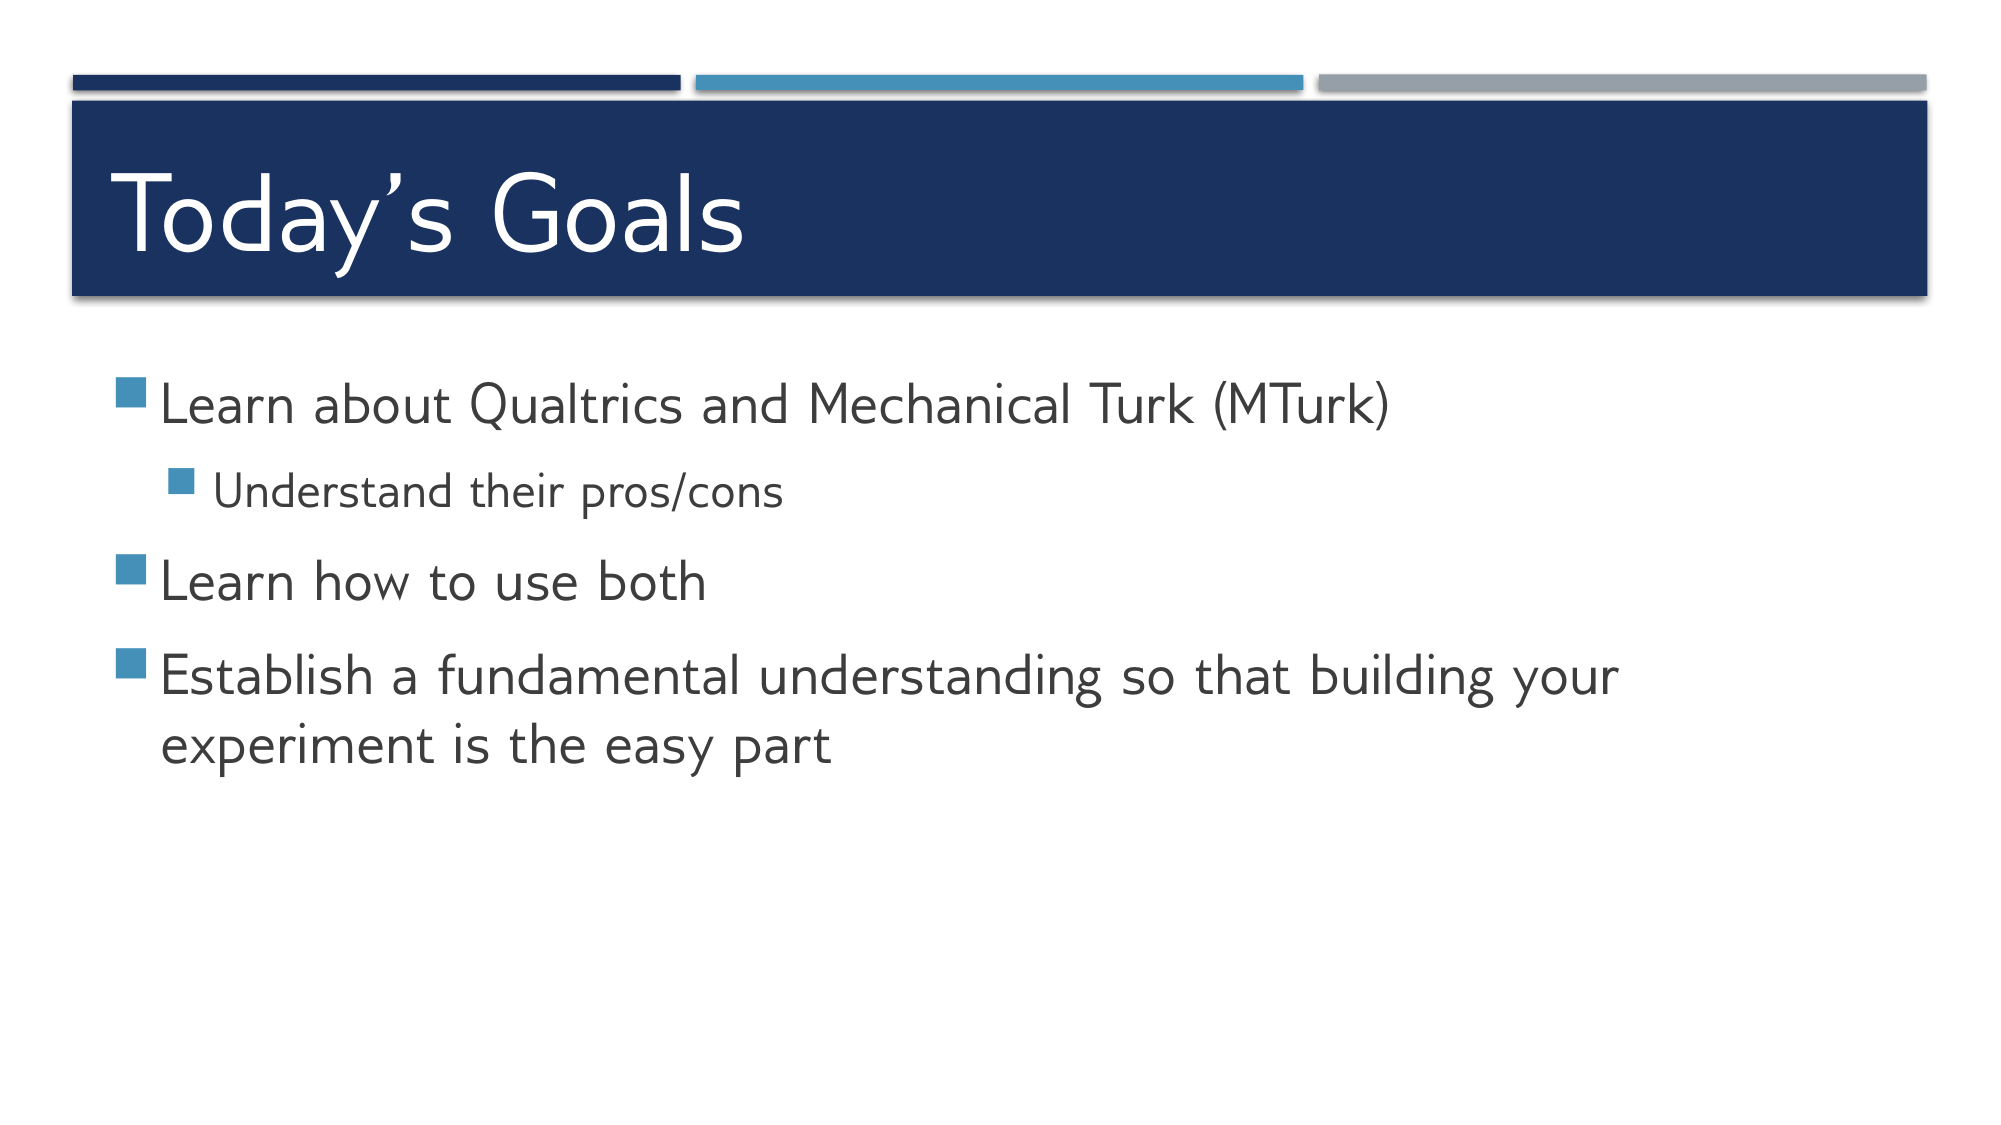

# Today’s Goals
Learn about Qualtrics and Mechanical Turk (MTurk)
Understand their pros/cons
Learn how to use both
Establish a fundamental understanding so that building your experiment is the easy part